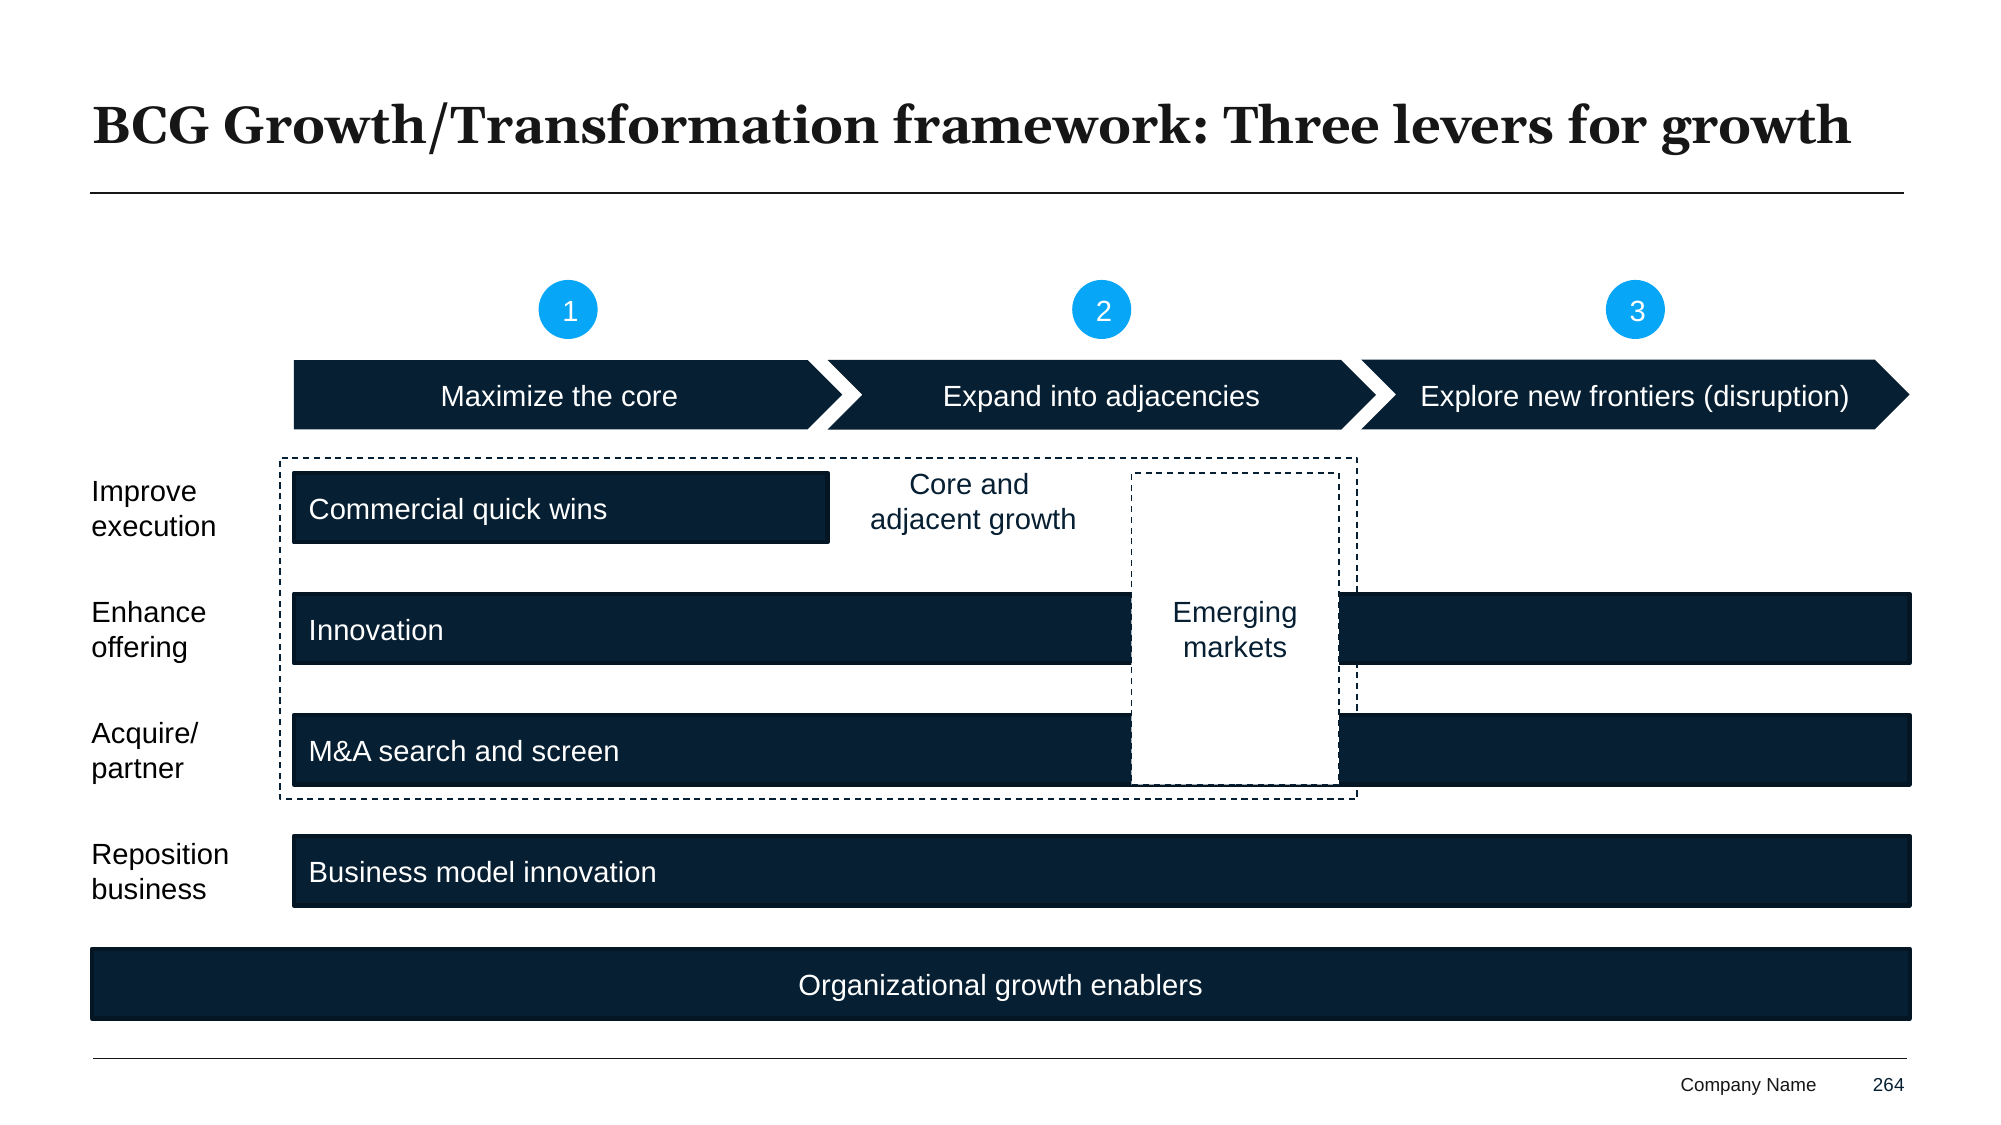

# BCG Growth/Transformation framework: Three levers for growth
1
2
3
Explore new frontiers (disruption)
Maximize the core
Expand into adjacencies
Core and
adjacent growth
Improve
execution
Commercial quick wins
Emerging markets
Enhance
offering
Innovation
Acquire/
partner
M&A search and screen
Reposition
business
Business model innovation
Organizational growth enablers
264